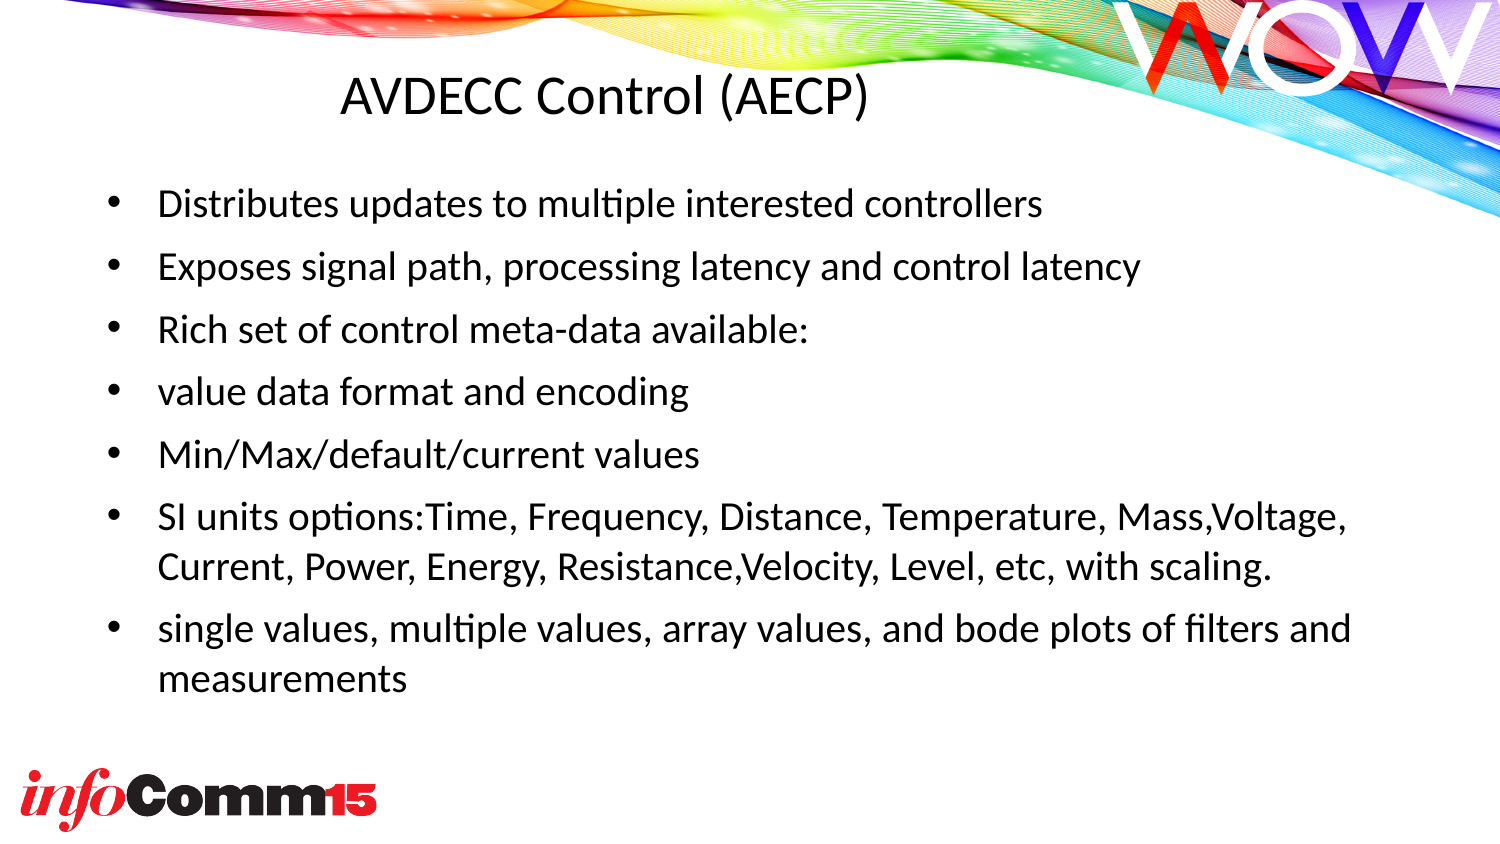

# AVDECC Control (AECP)
Distributes updates to multiple interested controllers
Exposes signal path, processing latency and control latency
Rich set of control meta-data available:
value data format and encoding
Min/Max/default/current values
SI units options:Time, Frequency, Distance, Temperature, Mass,Voltage, Current, Power, Energy, Resistance,Velocity, Level, etc, with scaling.
single values, multiple values, array values, and bode plots of filters and measurements